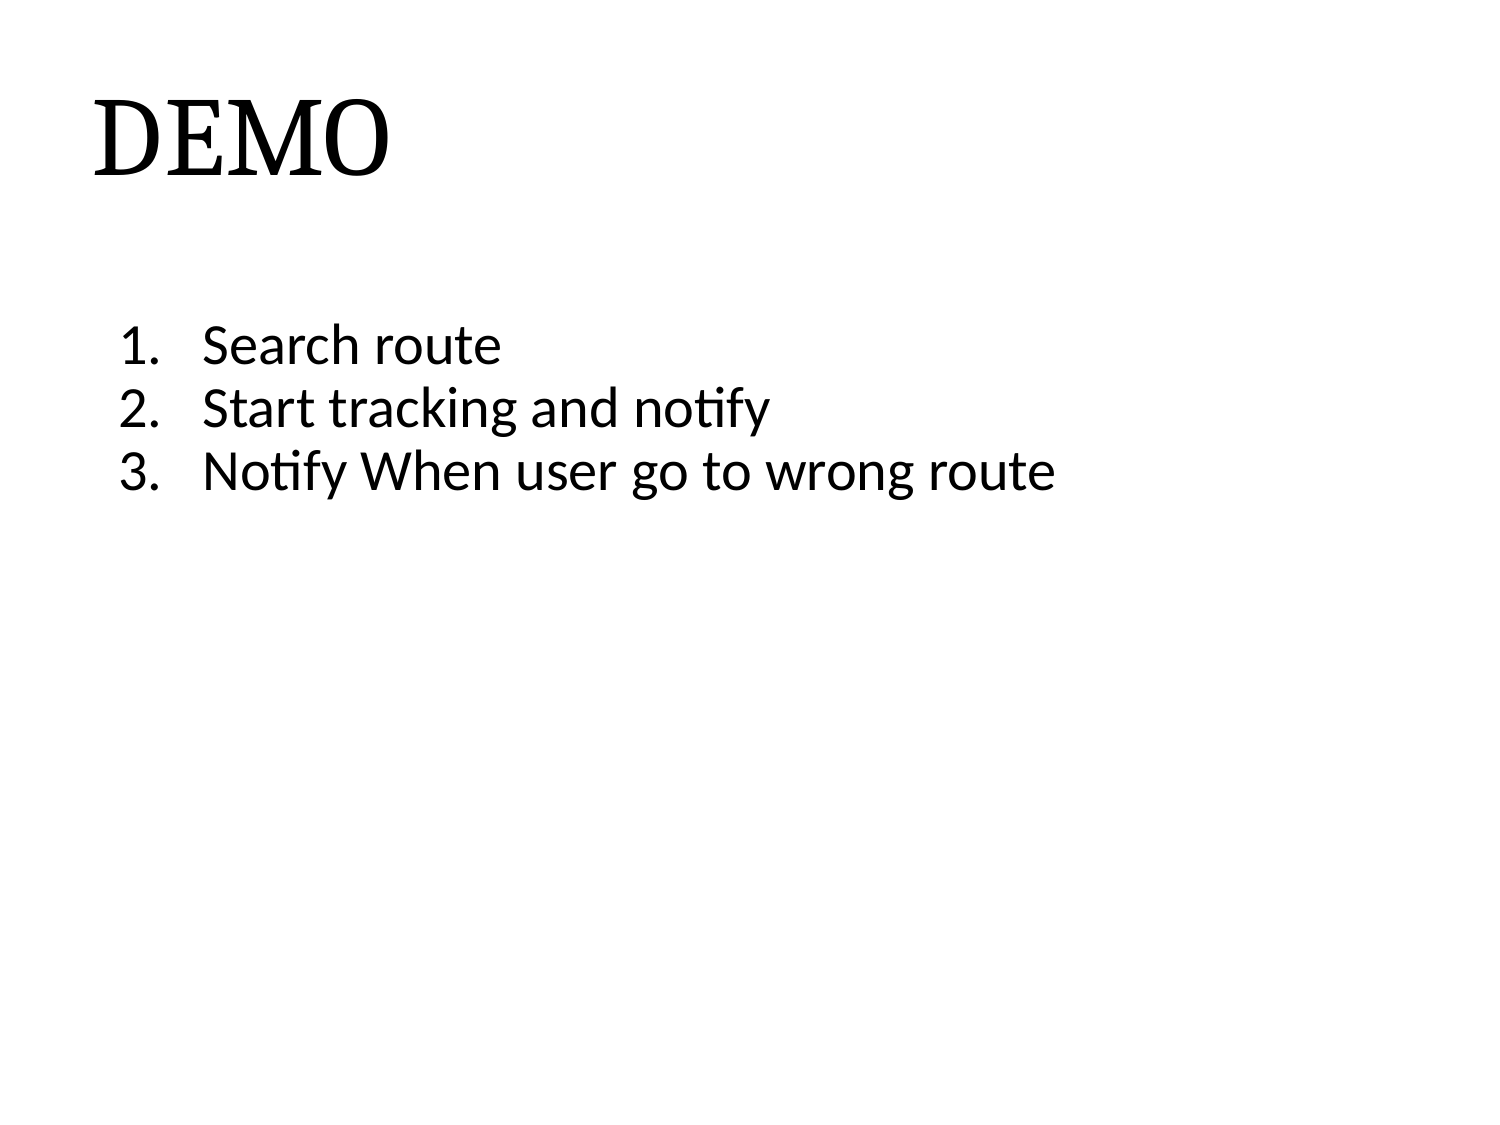

# DEMO
Search route
Start tracking and notify
Notify When user go to wrong route